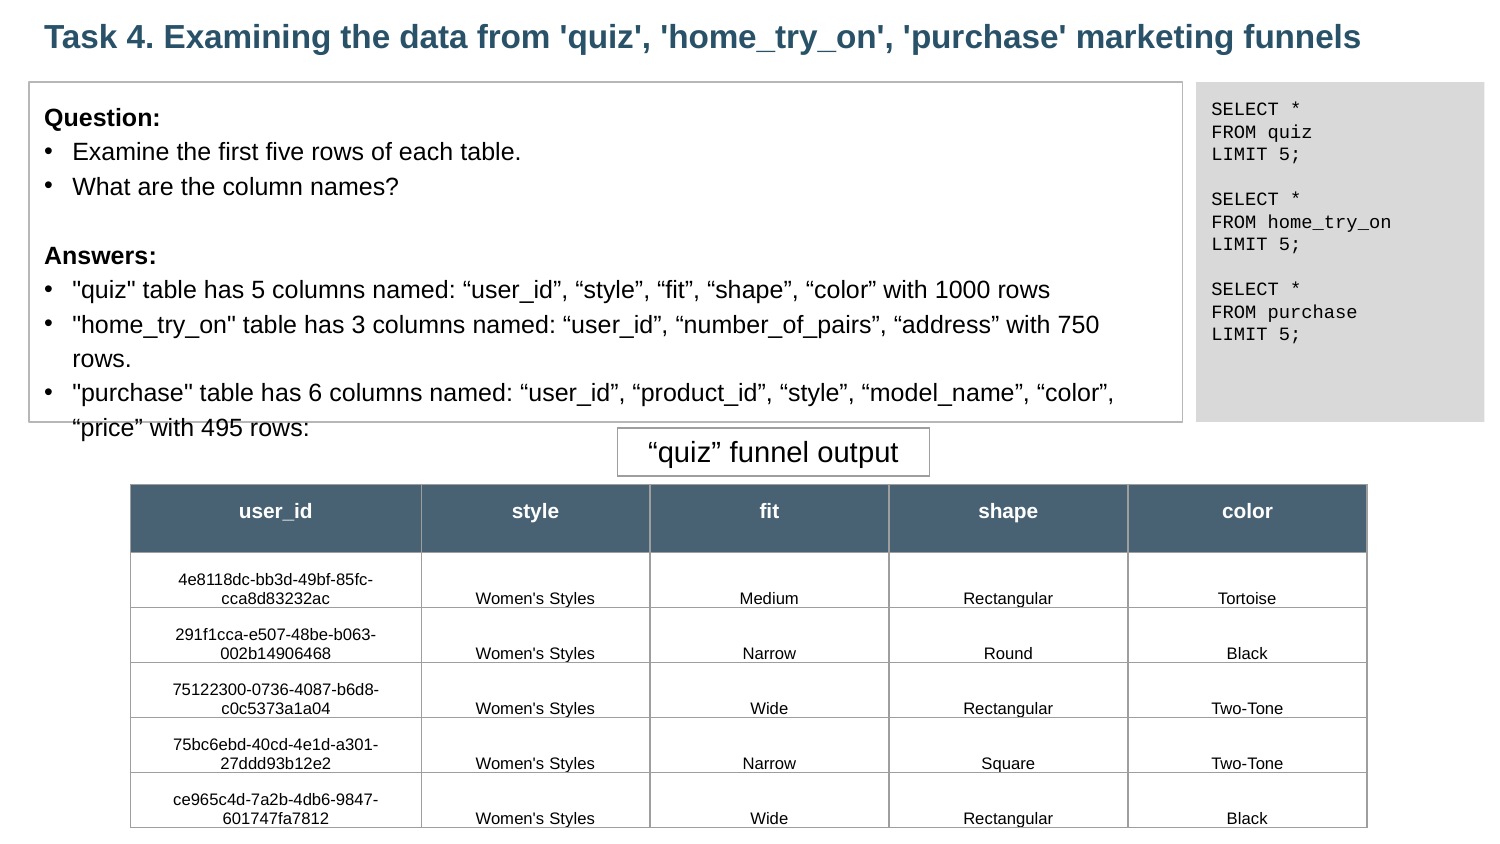

Task 4. Examining the data from 'quiz', 'home_try_on', 'purchase' marketing funnels
Question:
Examine the first five rows of each table.
What are the column names?

Answers:
"quiz" table has 5 columns named: “user_id”, “style”, “fit”, “shape”, “color” with 1000 rows
"home_try_on" table has 3 columns named: “user_id”, “number_of_pairs”, “address” with 750 rows.
"purchase" table has 6 columns named: “user_id”, “product_id”, “style”, “model_name”, “color”, “price” with 495 rows:
SELECT *
FROM quiz
LIMIT 5;

SELECT *
FROM home_try_on
LIMIT 5;

SELECT *
FROM purchase
LIMIT 5;
| “quiz” funnel output |
| --- |
| user\_id | style | fit | shape | color |
| --- | --- | --- | --- | --- |
| 4e8118dc-bb3d-49bf-85fc-cca8d83232ac | Women's Styles | Medium | Rectangular | Tortoise |
| 291f1cca-e507-48be-b063-002b14906468 | Women's Styles | Narrow | Round | Black |
| 75122300-0736-4087-b6d8-c0c5373a1a04 | Women's Styles | Wide | Rectangular | Two-Tone |
| 75bc6ebd-40cd-4e1d-a301-27ddd93b12e2 | Women's Styles | Narrow | Square | Two-Tone |
| ce965c4d-7a2b-4db6-9847-601747fa7812 | Women's Styles | Wide | Rectangular | Black |